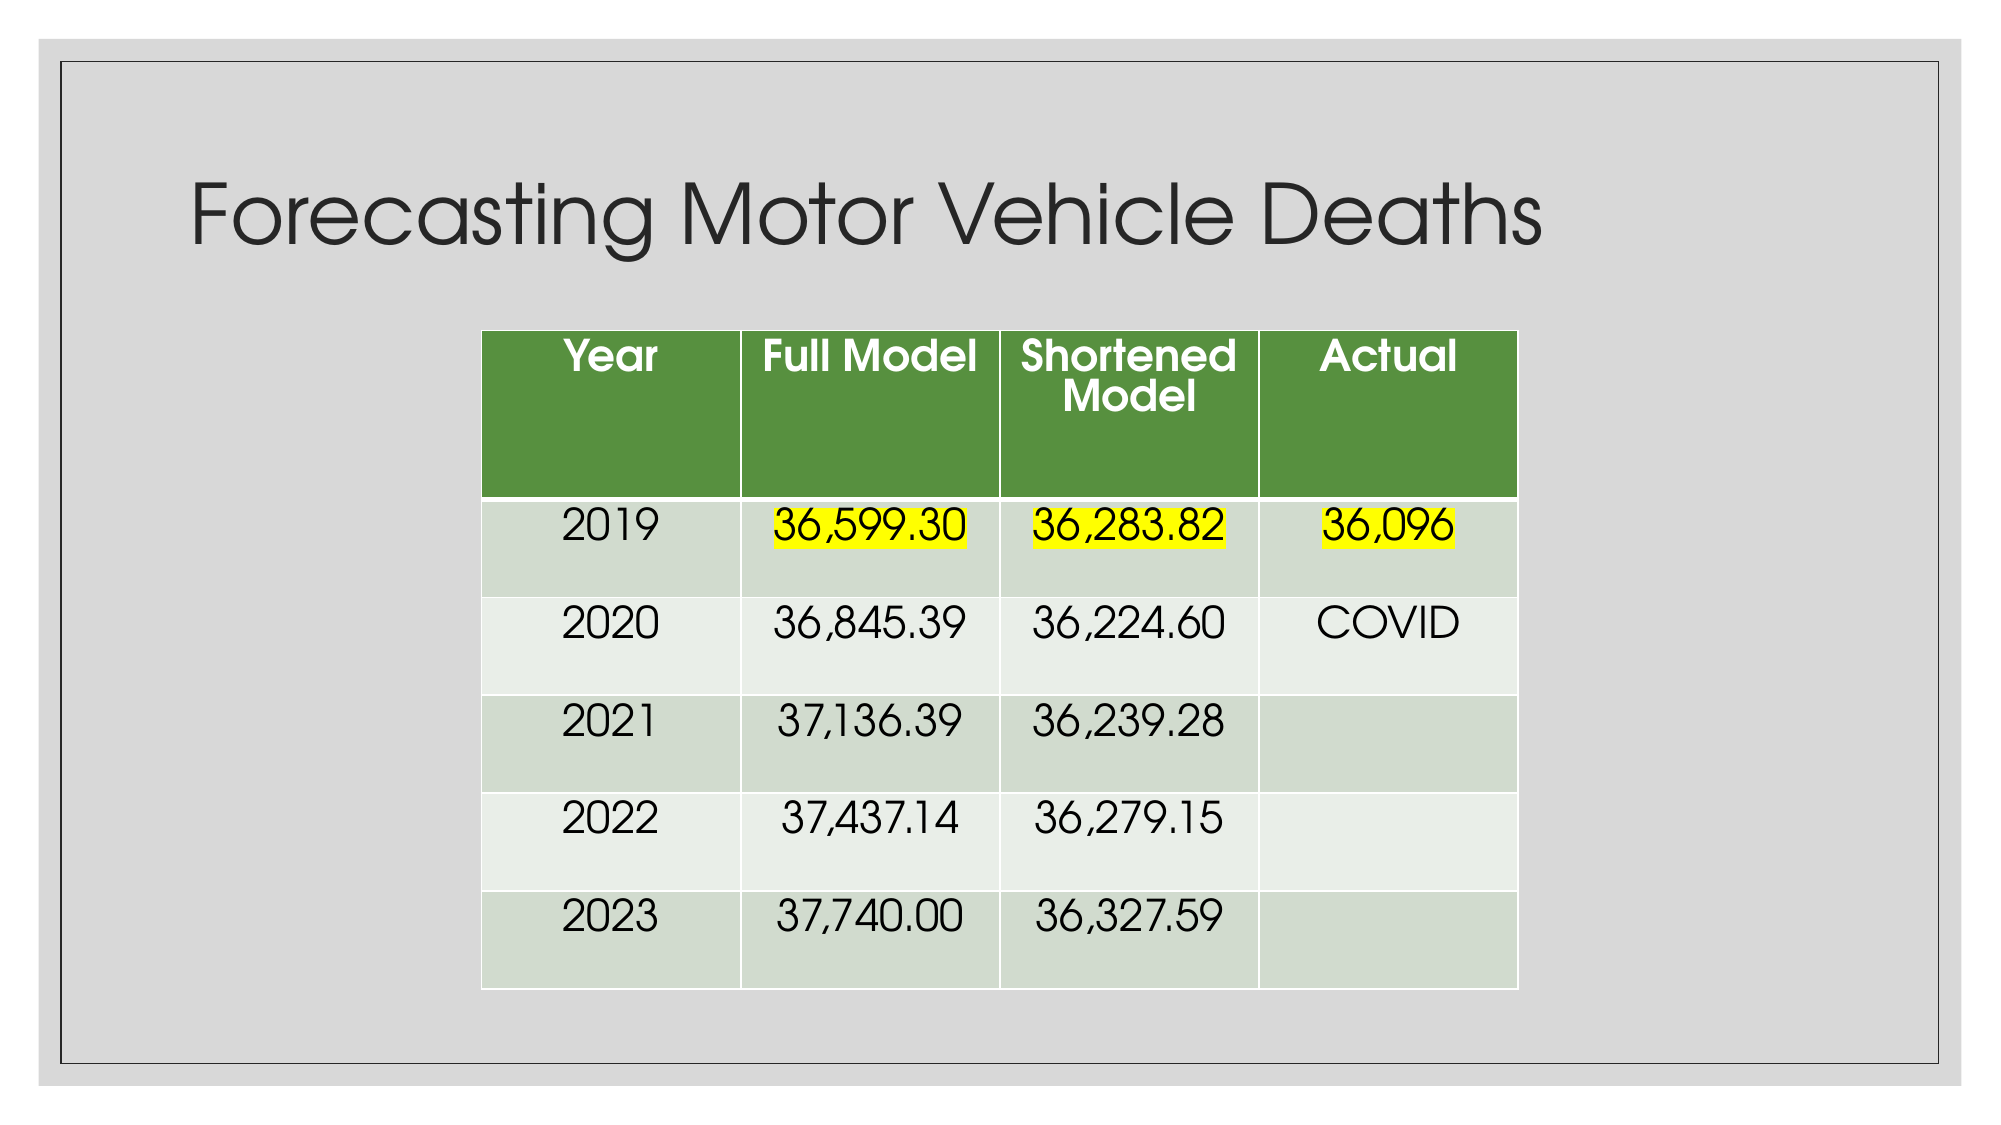

# Forecasting Motor Vehicle Deaths
| Year | Full Model | Shortened Model | Actual |
| --- | --- | --- | --- |
| 2019 | 36,599.30 | 36,283.82 | 36,096 |
| 2020 | 36,845.39 | 36,224.60 | COVID |
| 2021 | 37,136.39 | 36,239.28 |  |
| 2022 | 37,437.14 | 36,279.15 |  |
| 2023 | 37,740.00 | 36,327.59 |  |